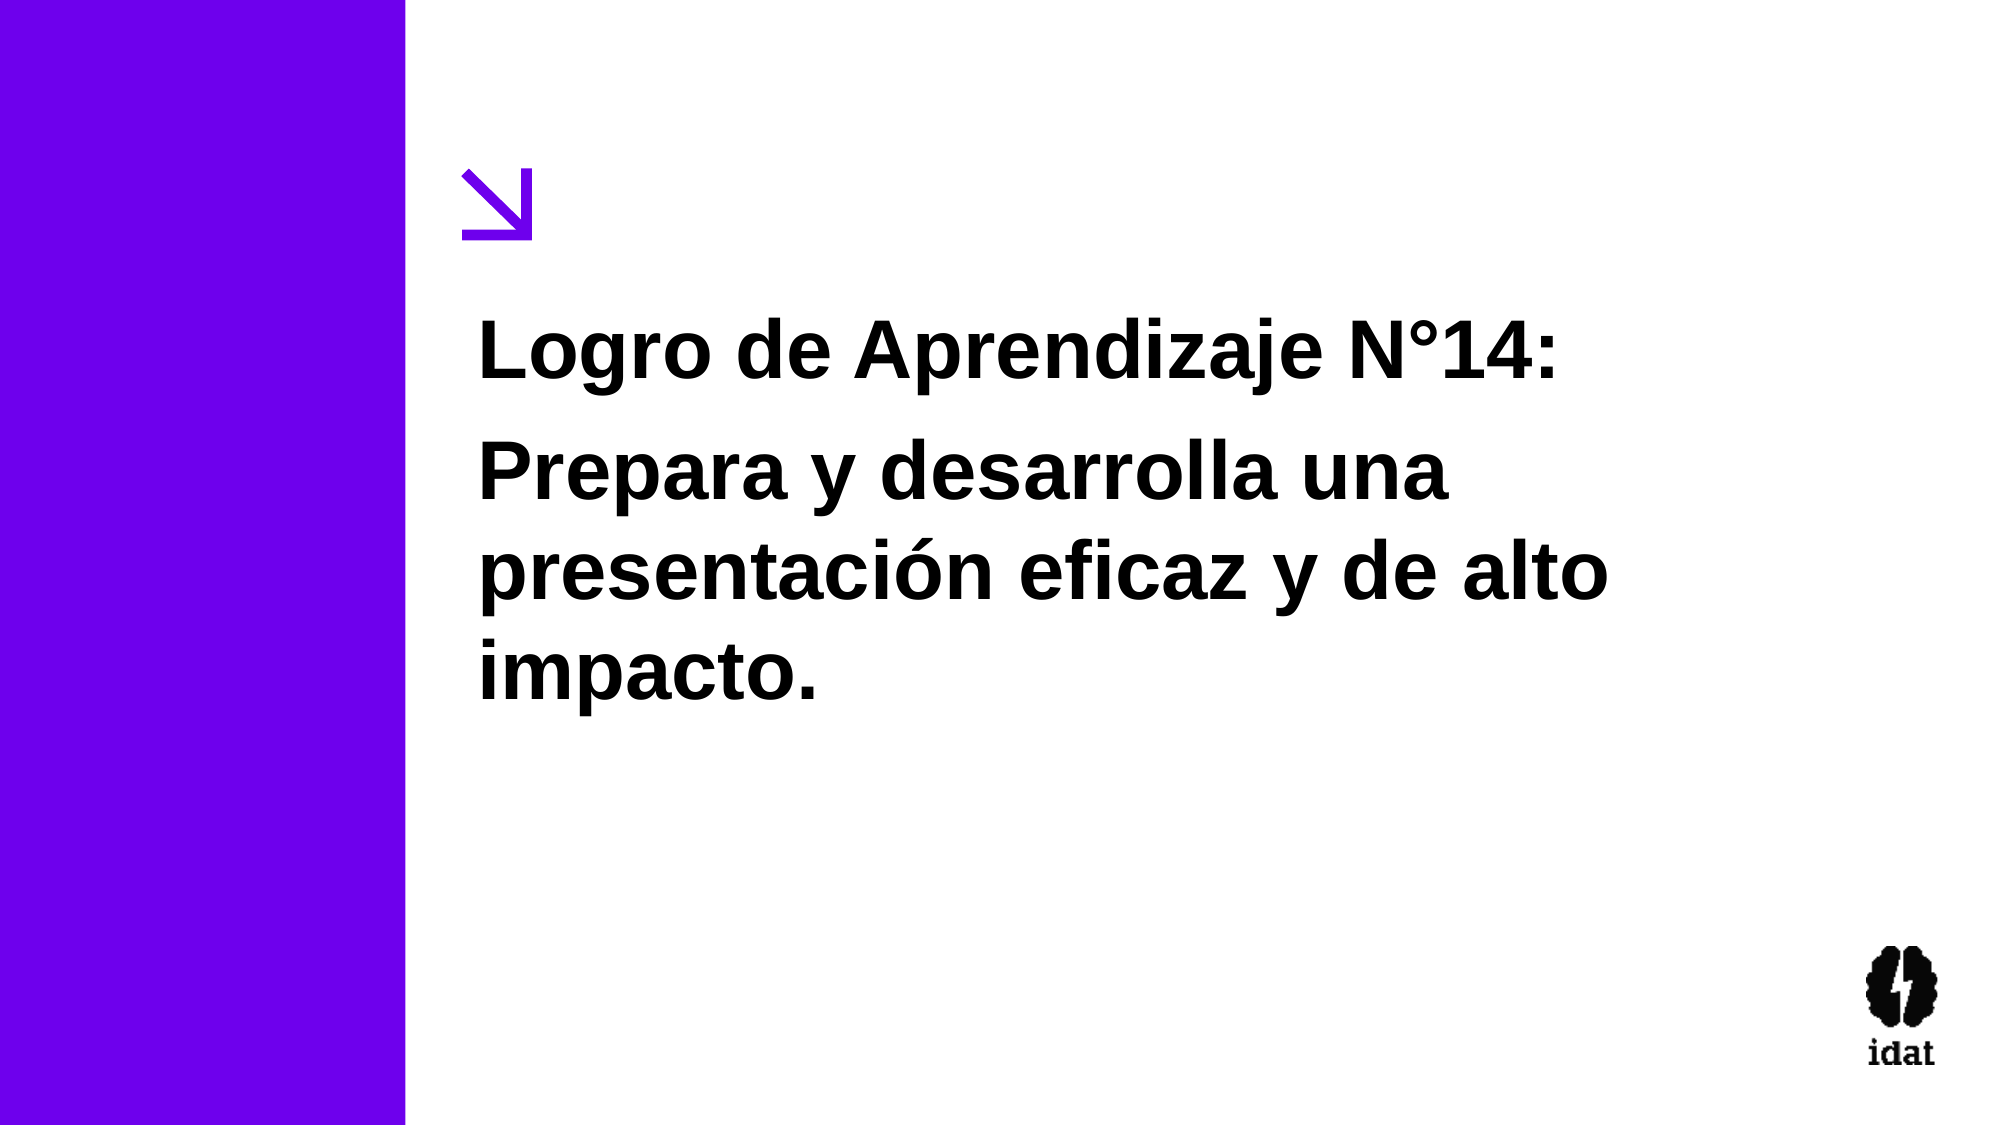

Logro de Aprendizaje N°14:
Prepara y desarrolla una presentación eficaz y de alto impacto.